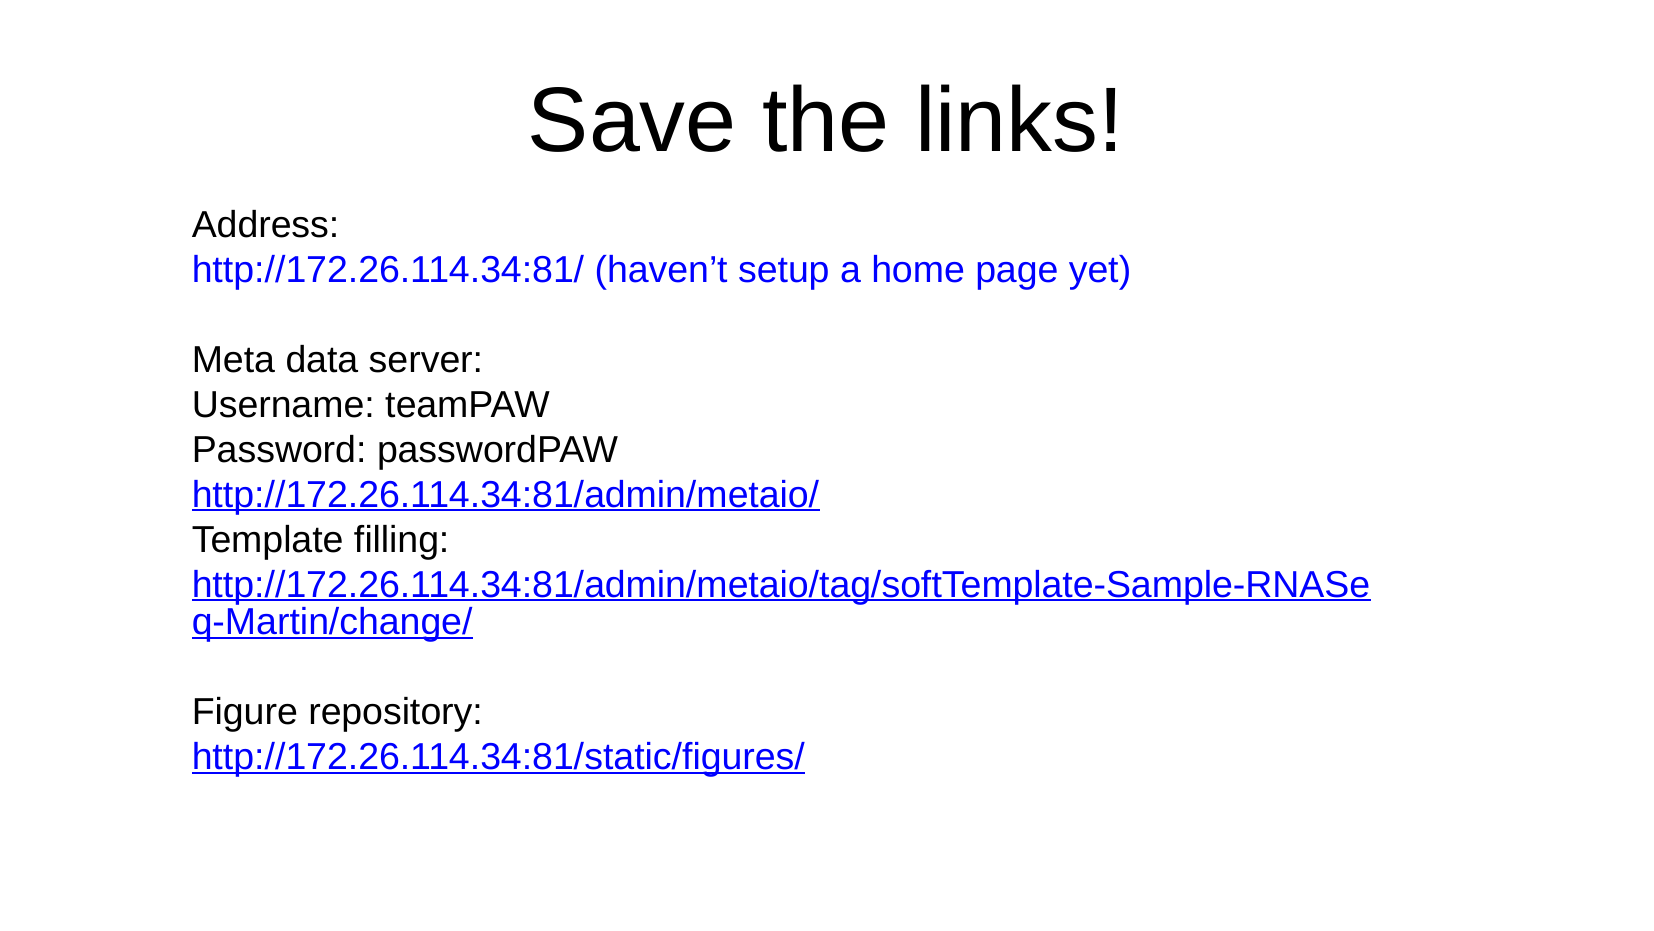

Save the links!
Address:
http://172.26.114.34:81/ (haven’t setup a home page yet)

Meta data server:
Username: teamPAW
Password: passwordPAW
http://172.26.114.34:81/admin/metaio/
Template filling:
http://172.26.114.34:81/admin/metaio/tag/softTemplate-Sample-RNASeq-Martin/change/

Figure repository:
http://172.26.114.34:81/static/figures/